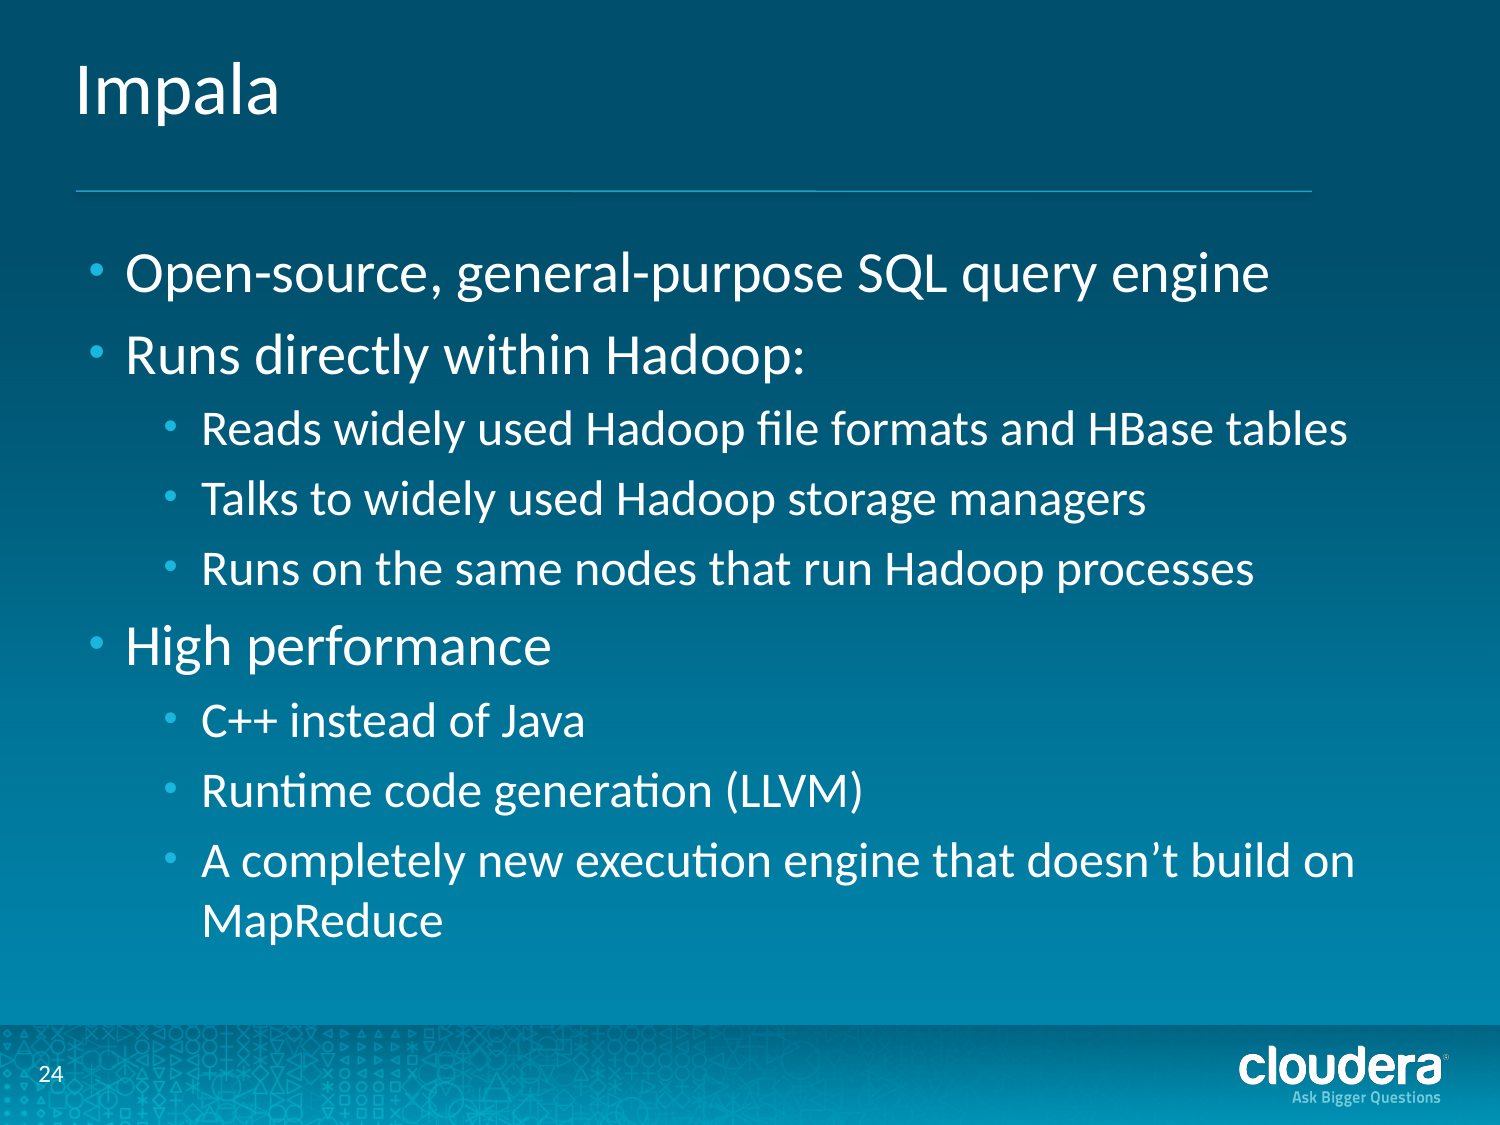

# Impala
Open-source, general-purpose SQL query engine
Runs directly within Hadoop:
Reads widely used Hadoop file formats and HBase tables
Talks to widely used Hadoop storage managers
Runs on the same nodes that run Hadoop processes
High performance
C++ instead of Java
Runtime code generation (LLVM)
A completely new execution engine that doesn’t build on MapReduce

24